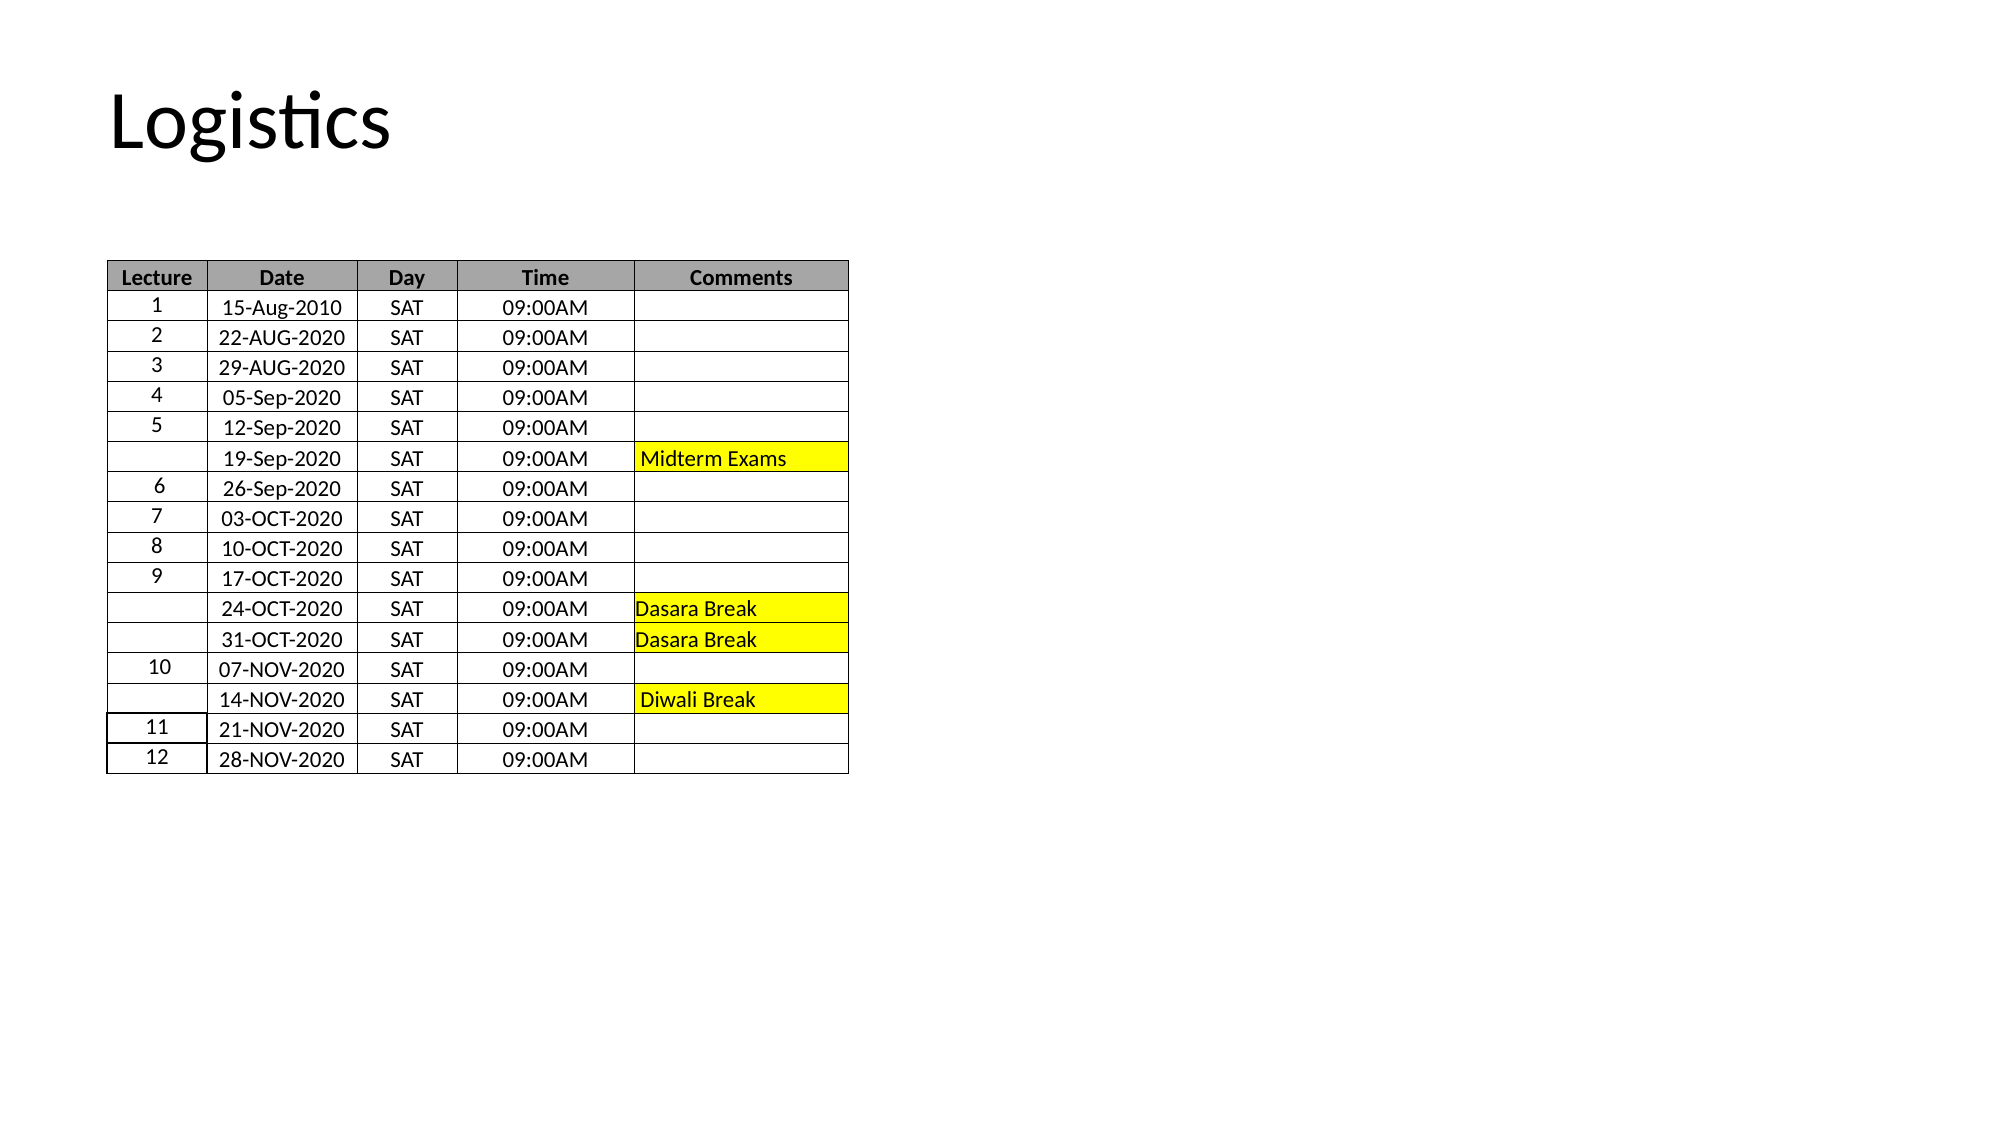

Logistics
| Lecture | Date | Day | Time | Comments |
| --- | --- | --- | --- | --- |
| 1 | 15-Aug-2010 | SAT | 09:00AM |  |
| 2 | 22-AUG-2020 | SAT | 09:00AM |  |
| 3 | 29-AUG-2020 | SAT | 09:00AM |  |
| 4 | 05-Sep-2020 | SAT | 09:00AM |  |
| 5 | 12-Sep-2020 | SAT | 09:00AM |  |
|  | 19-Sep-2020 | SAT | 09:00AM | Midterm Exams |
| 6 | 26-Sep-2020 | SAT | 09:00AM |  |
| 7 | 03-OCT-2020 | SAT | 09:00AM |  |
| 8 | 10-OCT-2020 | SAT | 09:00AM |  |
| 9 | 17-OCT-2020 | SAT | 09:00AM |  |
|  | 24-OCT-2020 | SAT | 09:00AM | Dasara Break |
|  | 31-OCT-2020 | SAT | 09:00AM | Dasara Break |
| 10 | 07-NOV-2020 | SAT | 09:00AM |  |
|  | 14-NOV-2020 | SAT | 09:00AM | Diwali Break |
| 11 | 21-NOV-2020 | SAT | 09:00AM |  |
| 12 | 28-NOV-2020 | SAT | 09:00AM |  |